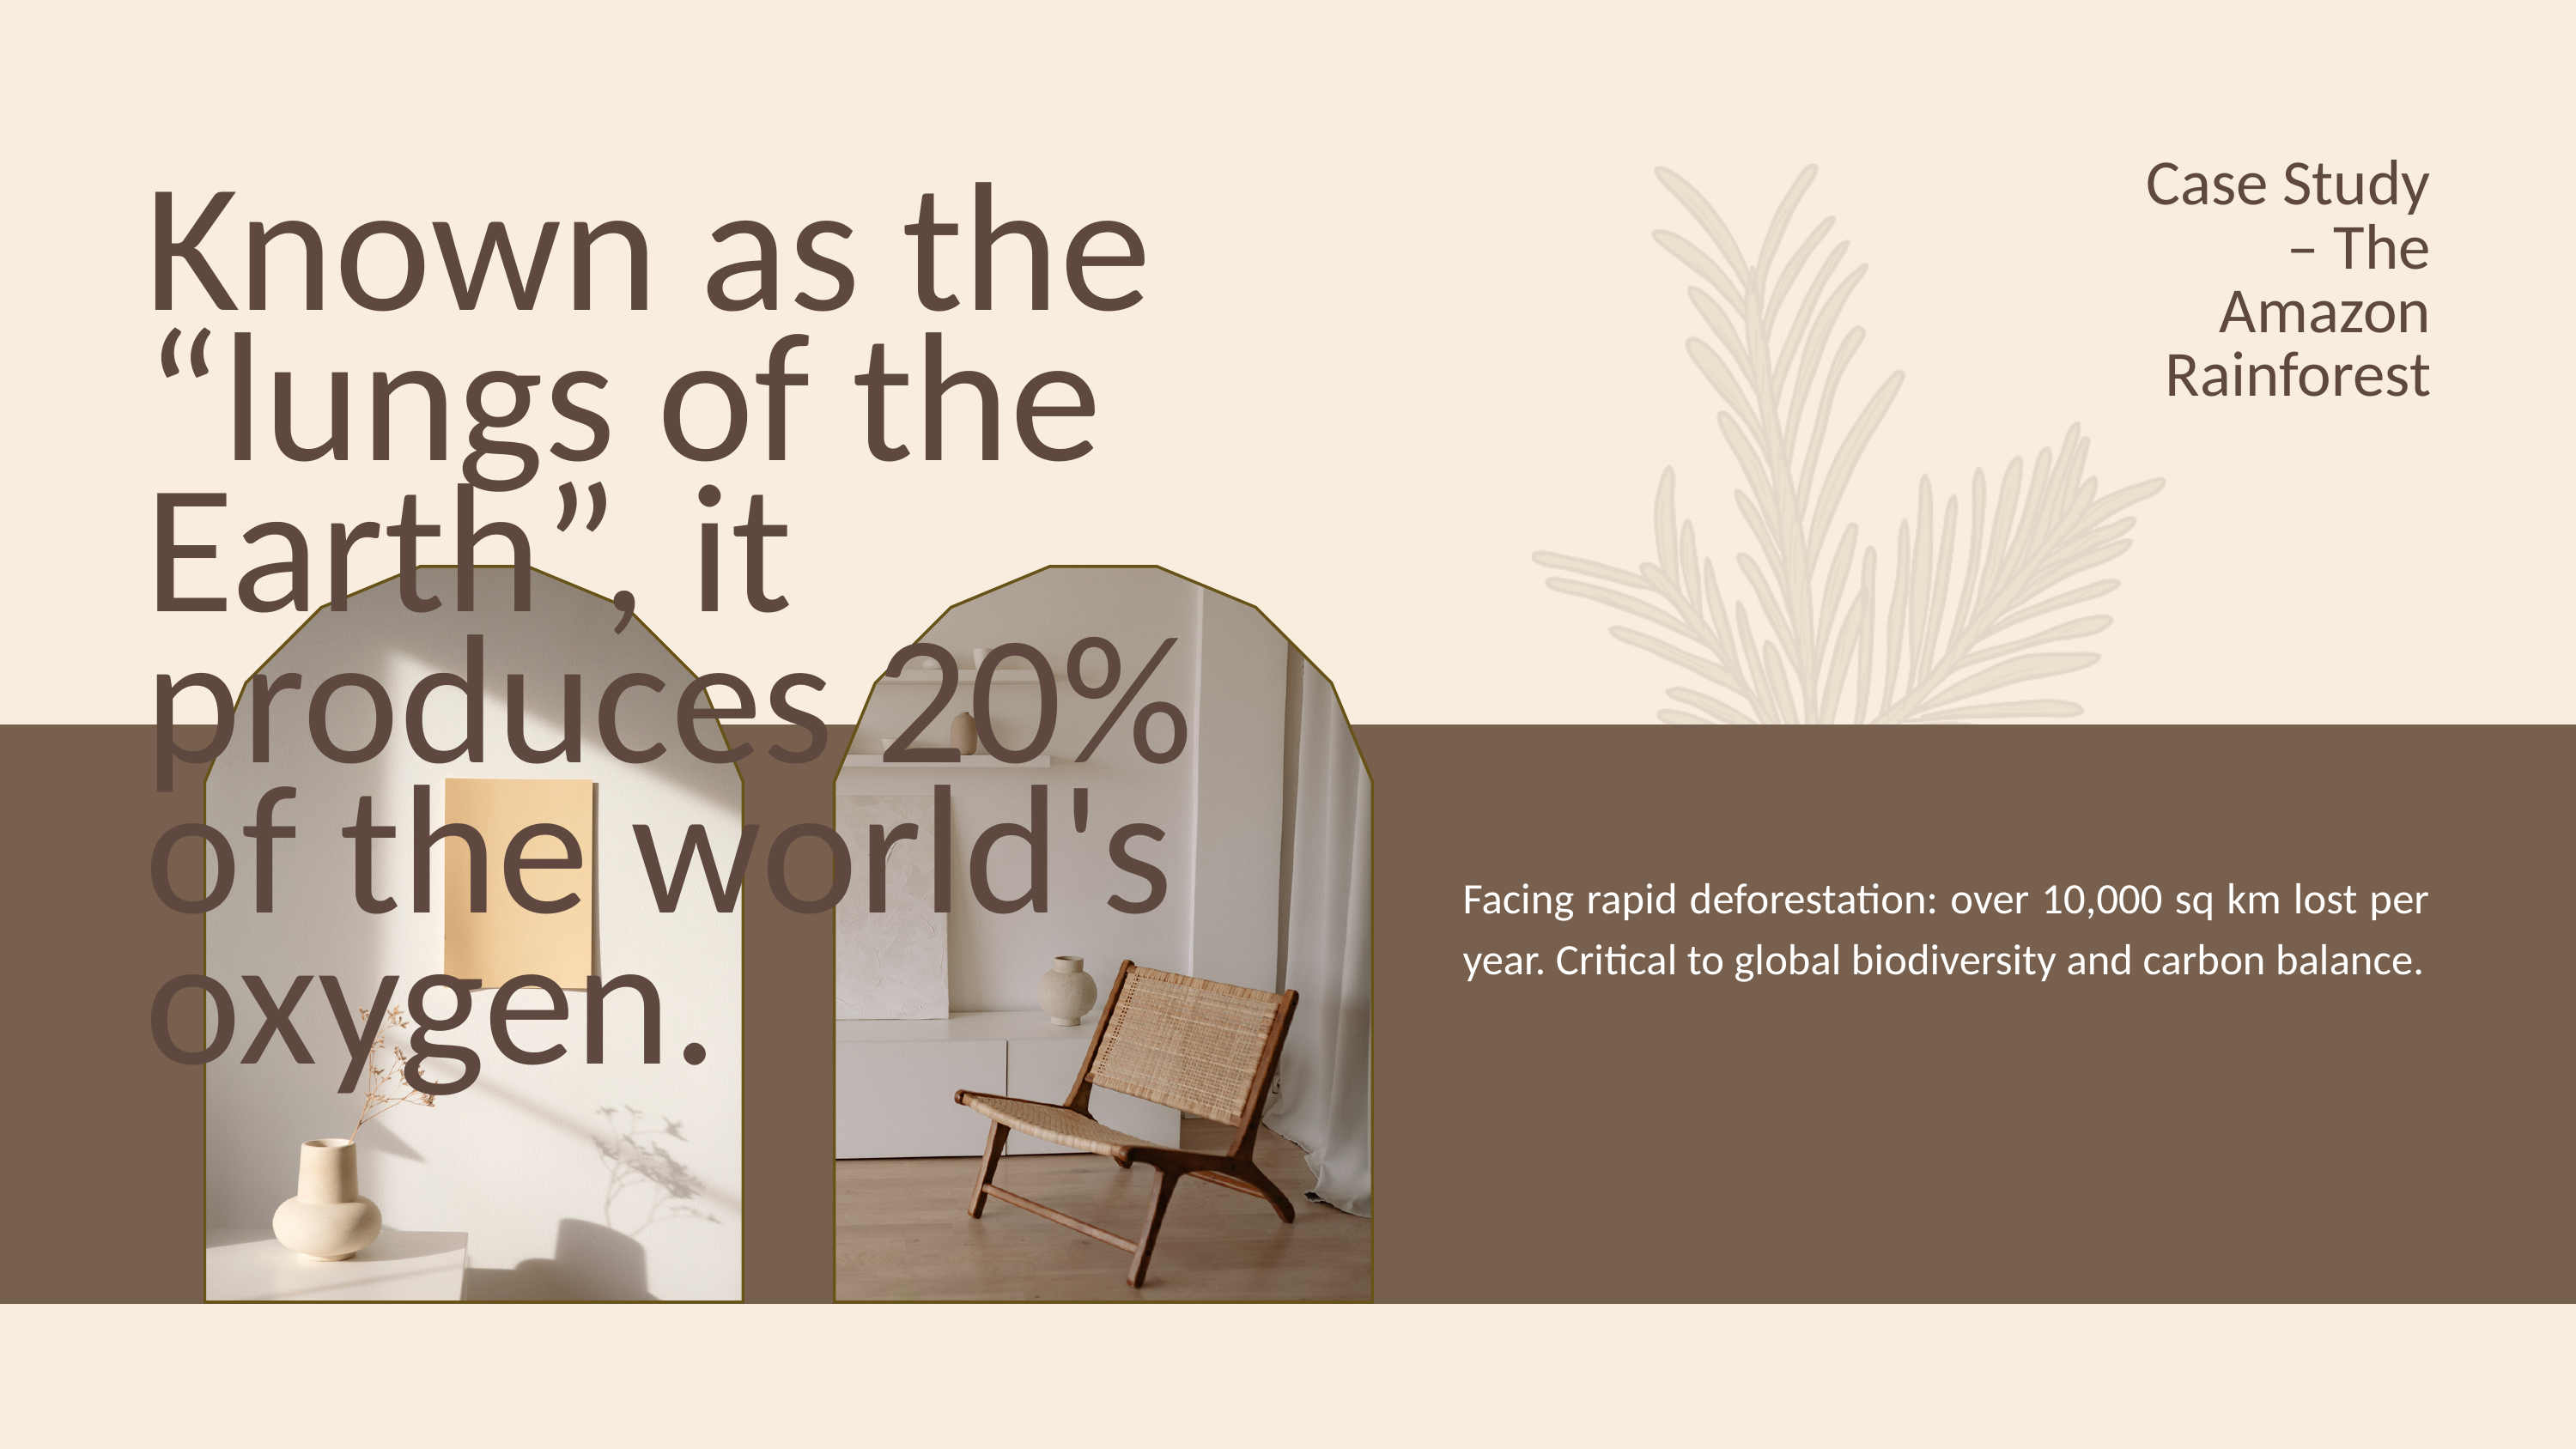

Case Study – The Amazon Rainforest

Known as the “lungs of the Earth”, it produces 20% of the world's oxygen.

Facing rapid deforestation: over 10,000 sq km lost per year. Critical to global biodiversity and carbon balance.